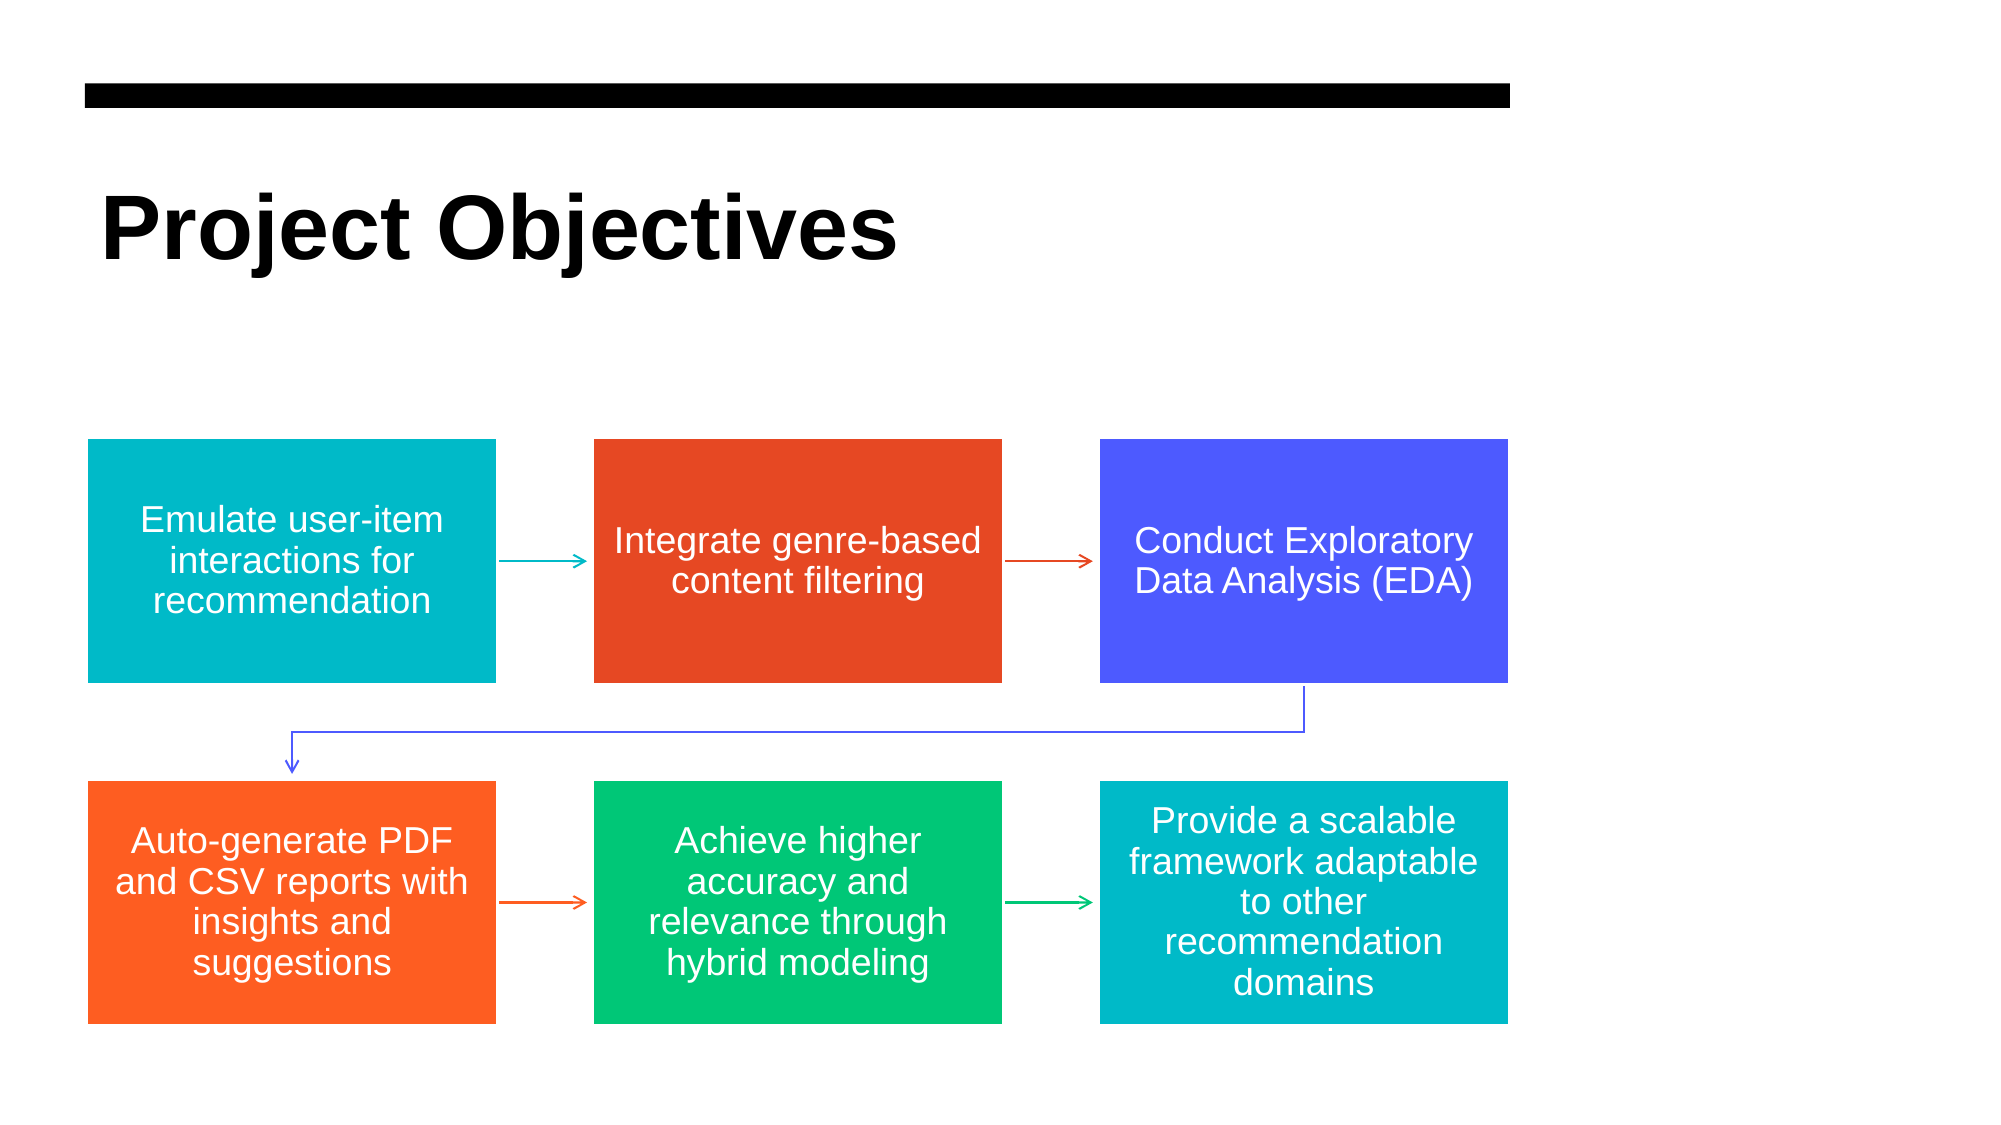

# Project Objectives

Emulate user-item interactions for recommendation

Integrate genre-based content filtering

Conduct Exploratory Data Analysis (EDA)

Auto-generate PDF and CSV reports with insights and suggestions

Achieve higher accuracy and relevance through hybrid modeling
Provide a scalable framework adaptable to other recommendation domains